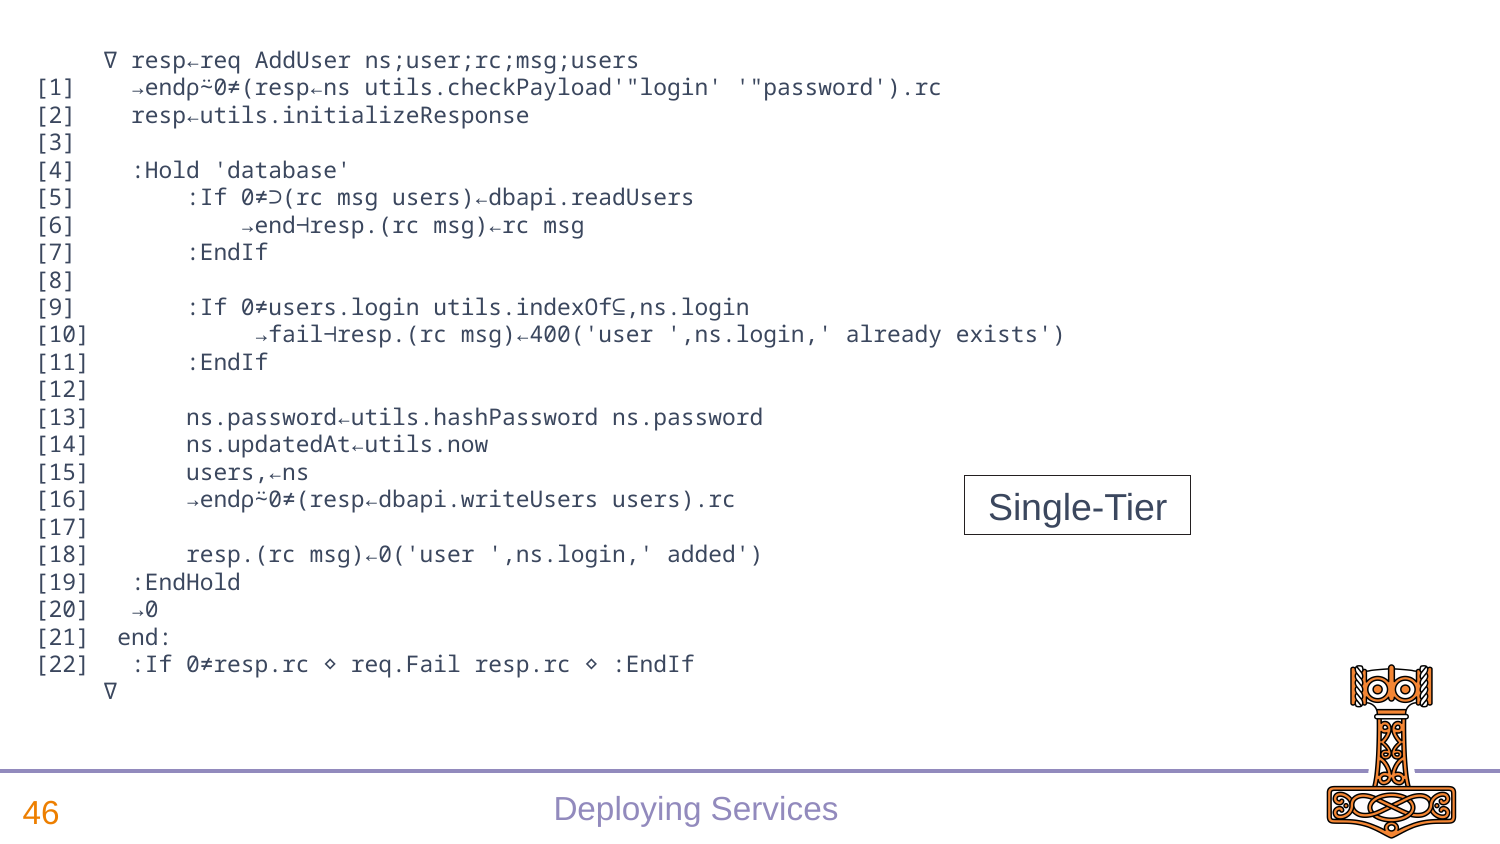

∇ resp←req AddUser ns;user;rc;msg;users
[1]    →end⍴⍨0≠(resp←ns utils.checkPayload'"login' '"password').rc
[2]    resp←utils.initializeResponse
[3]
[4]    :Hold 'database'
[5]        :If 0≠⊃(rc msg users)←dbapi.readUsers
[6]            →end⊣resp.(rc msg)←rc msg
[7]        :EndIf
[8]
[9]        :If 0≠users.login utils.indexOf⊆,ns.login
[10]            →fail⊣resp.(rc msg)←400('user ',ns.login,' already exists')
[11]       :EndIf
[12]
[13]       ns.password←utils.hashPassword ns.password
[14]       ns.updatedAt←utils.now
[15]       users,←ns
[16]       →end⍴⍨0≠(resp←dbapi.writeUsers users).rc
[17]
[18]       resp.(rc msg)←0('user ',ns.login,' added')
[19]   :EndHold
[20]   →0
[21]  end:
[22]   :If 0≠resp.rc ⋄ req.Fail resp.rc ⋄ :EndIf
     ∇
Single-Tier